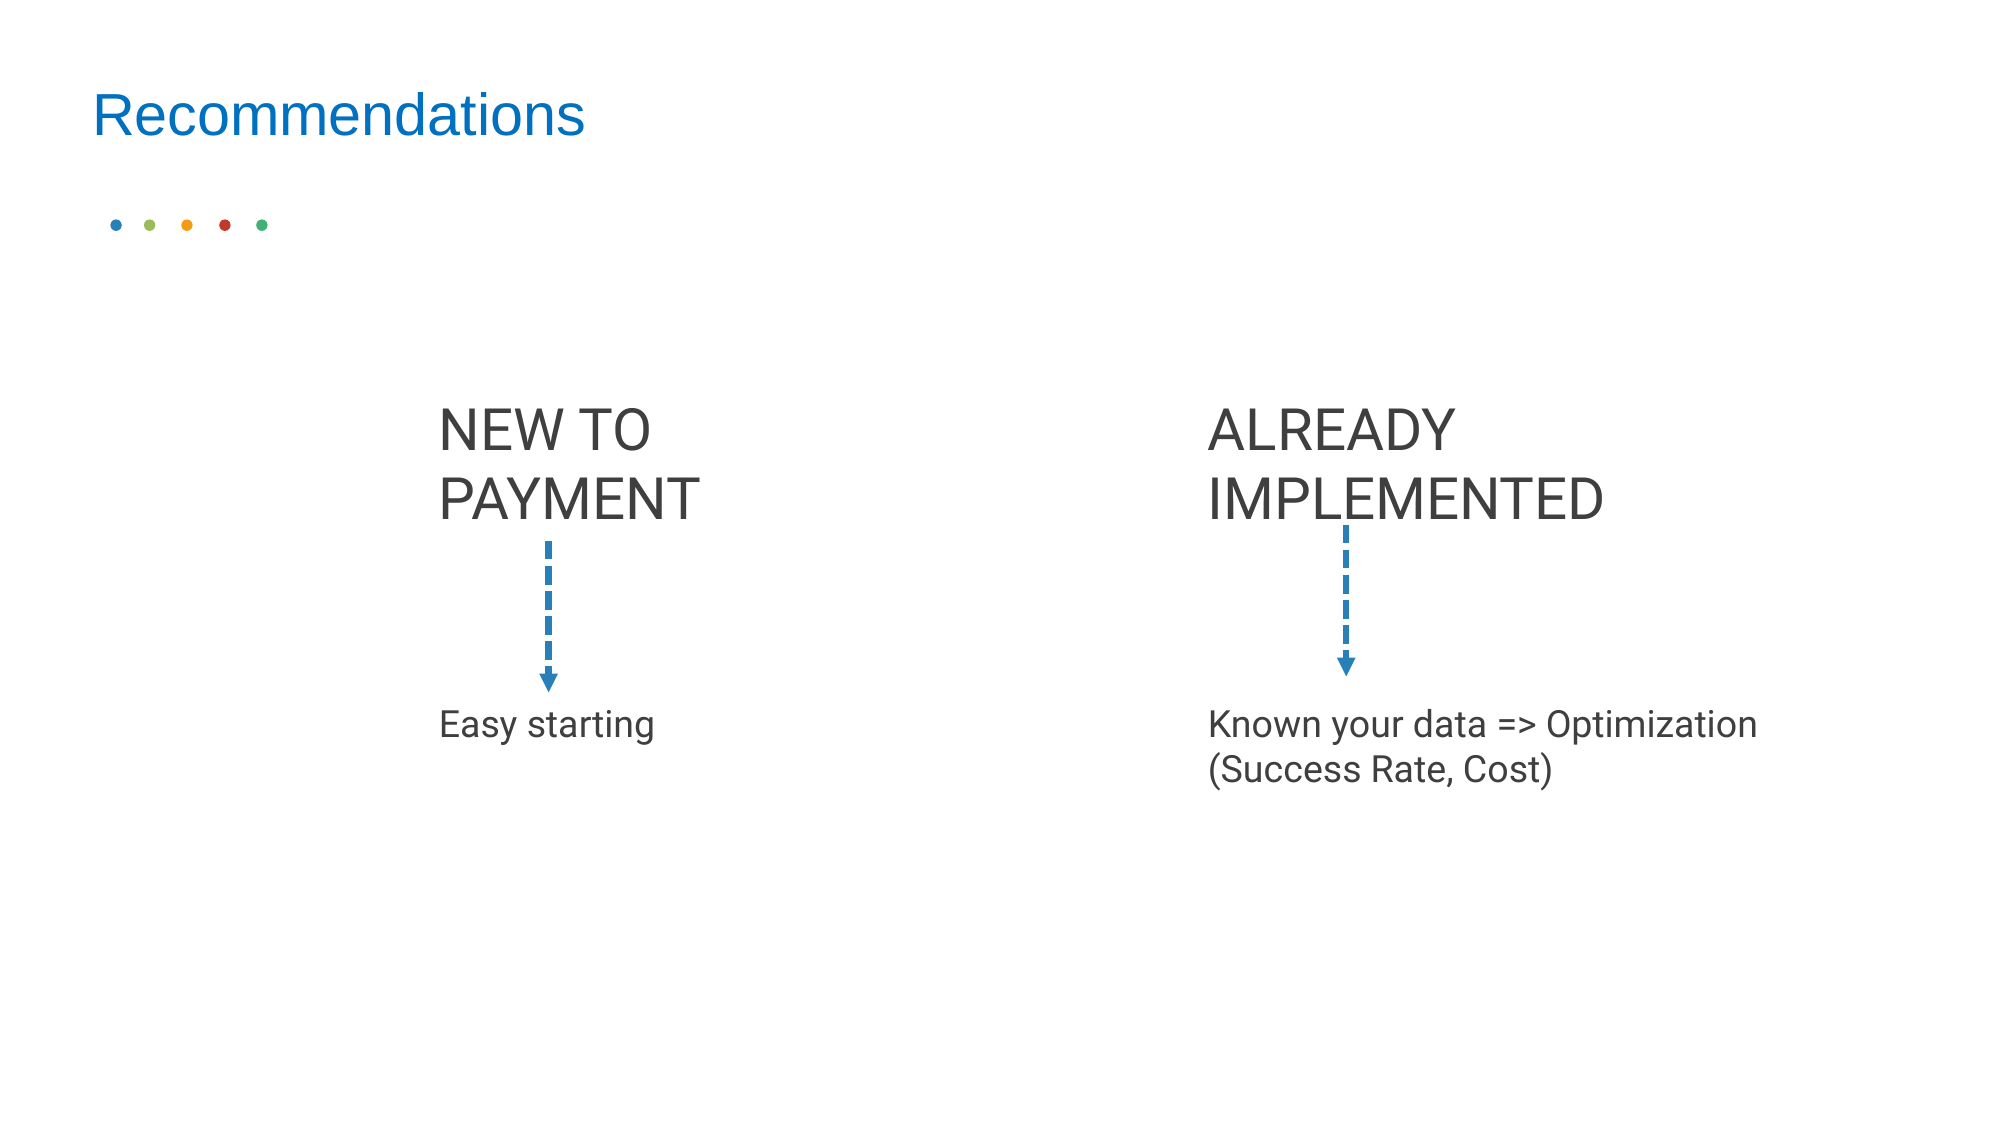

# Recommendations

NEW TO PAYMENT
ALREADY IMPLEMENTED
Easy starting
Known your data => Optimization (Success Rate, Cost)